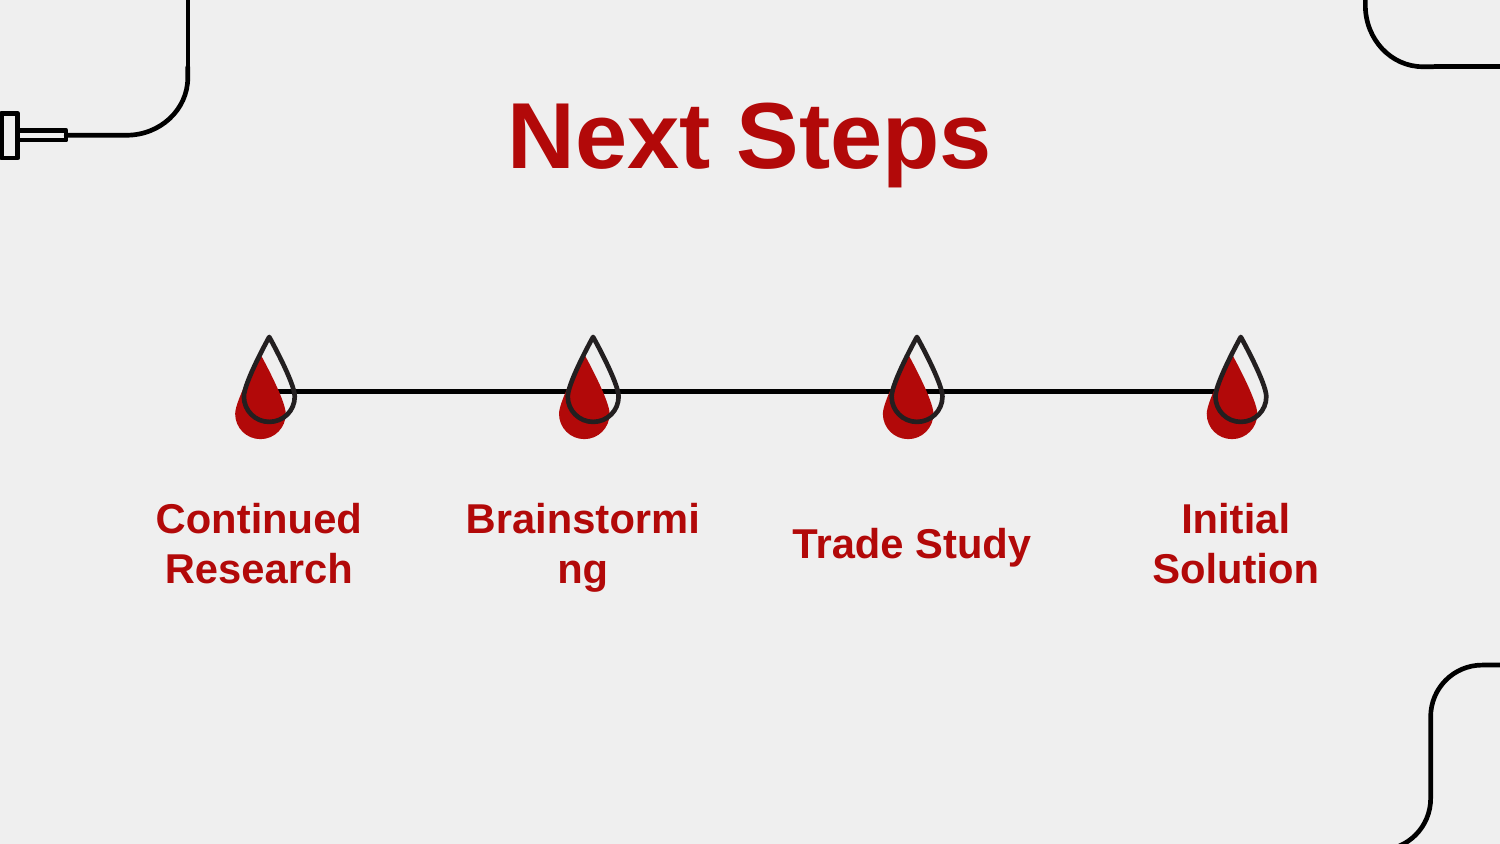

# Next Steps

Continued Research
Brainstorming
Trade Study
Initial Solution